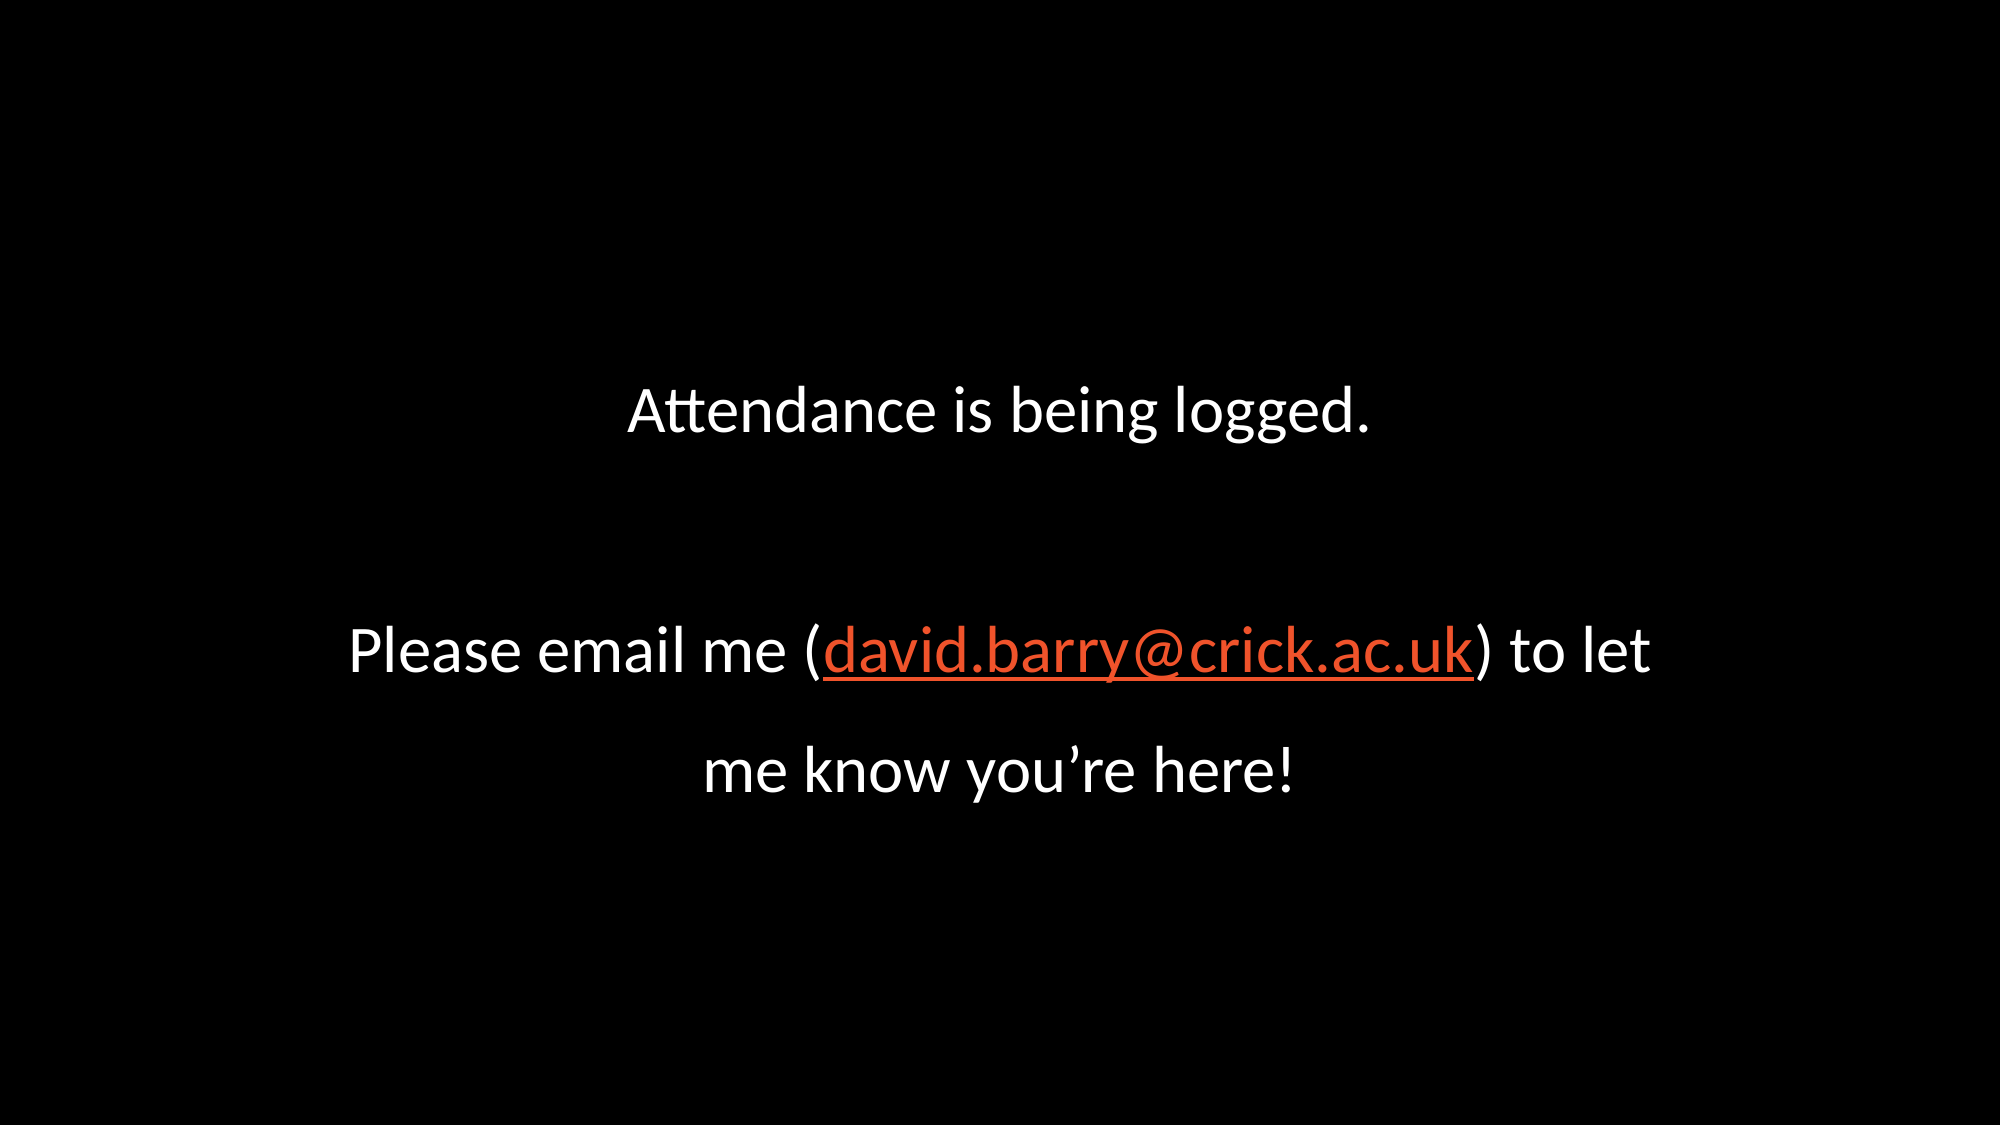

Attendance is being logged.

Please email me (david.barry@crick.ac.uk) to let me know you’re here!